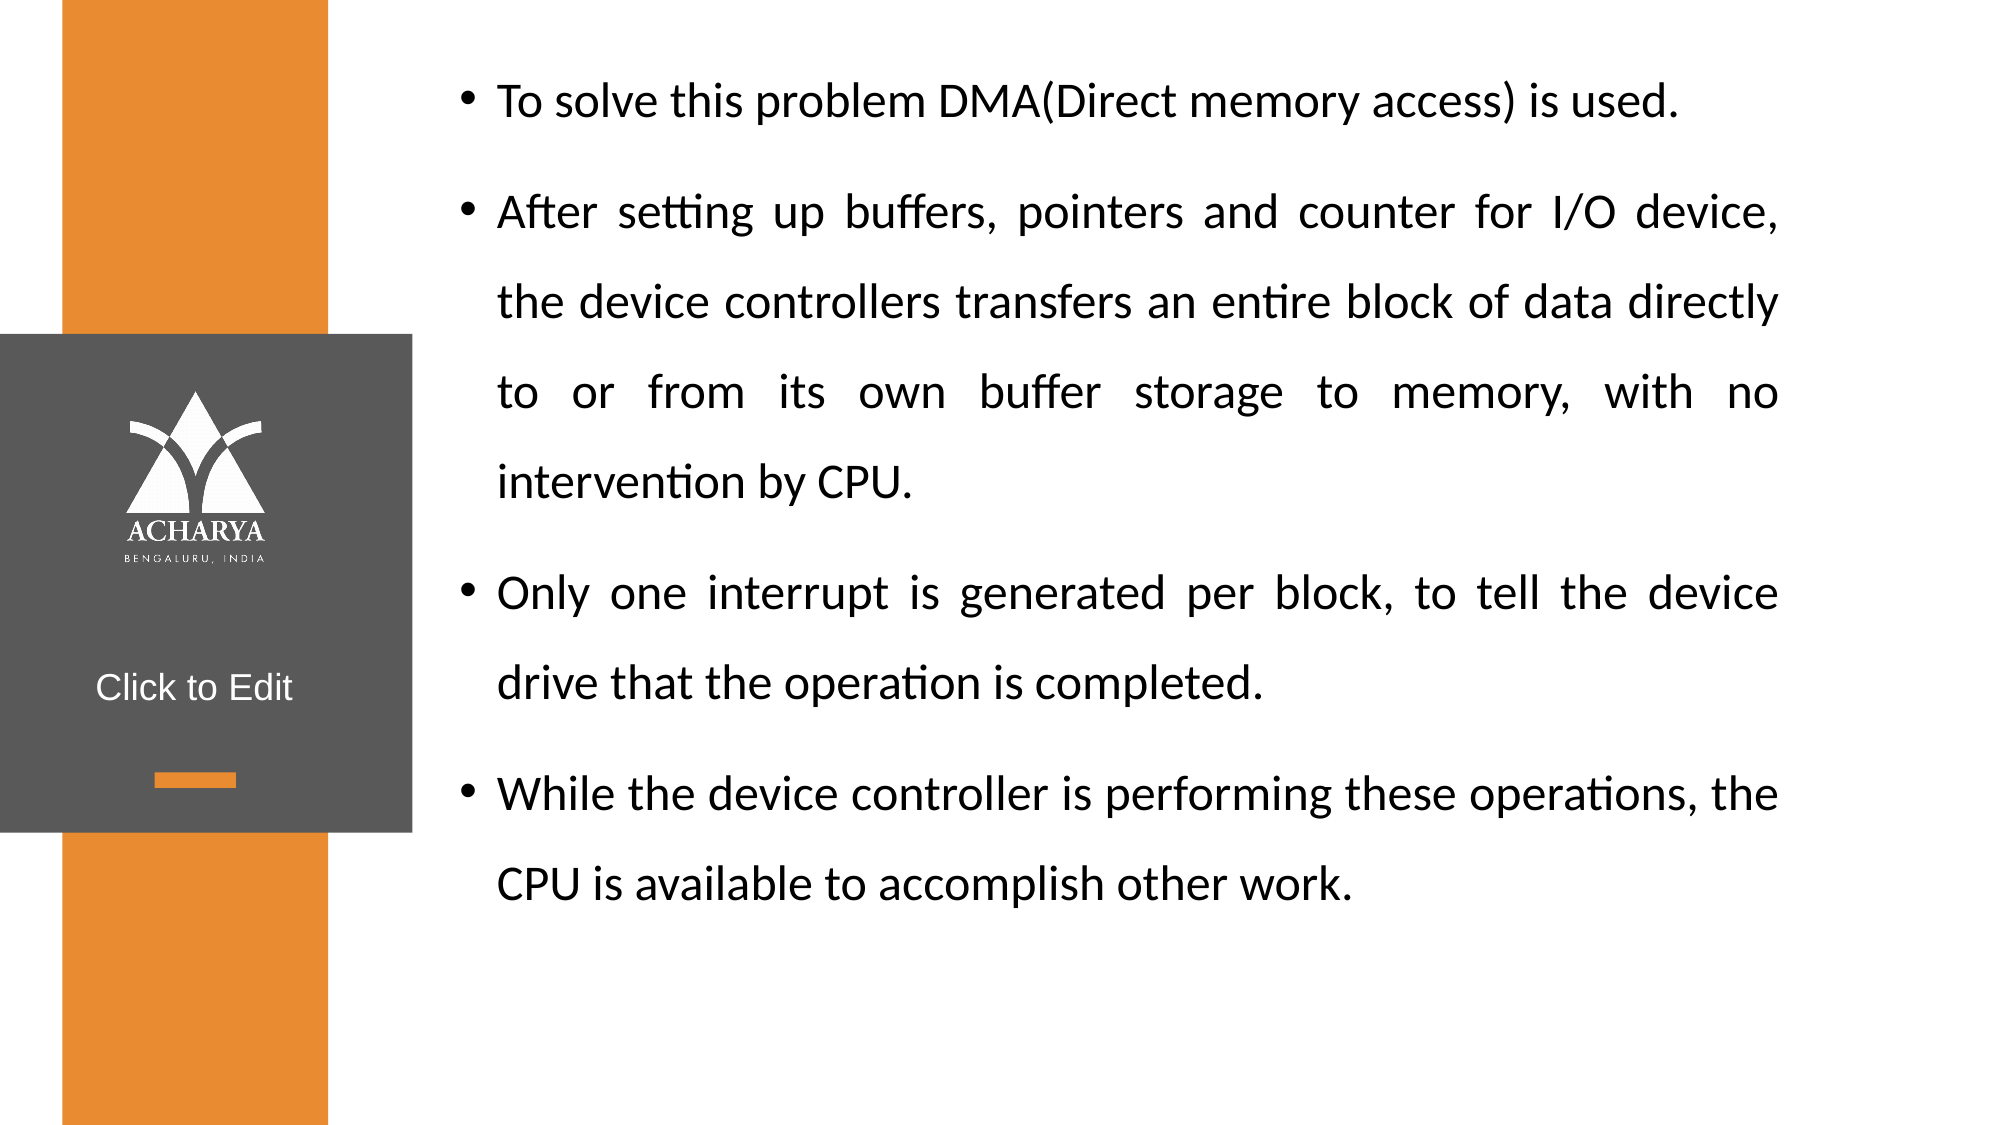

To solve this problem DMA(Direct memory access) is used.
After setting up buffers, pointers and counter for I/O device, the device controllers transfers an entire block of data directly to or from its own buffer storage to memory, with no intervention by CPU.
Only one interrupt is generated per block, to tell the device drive that the operation is completed.
While the device controller is performing these operations, the CPU is available to accomplish other work.